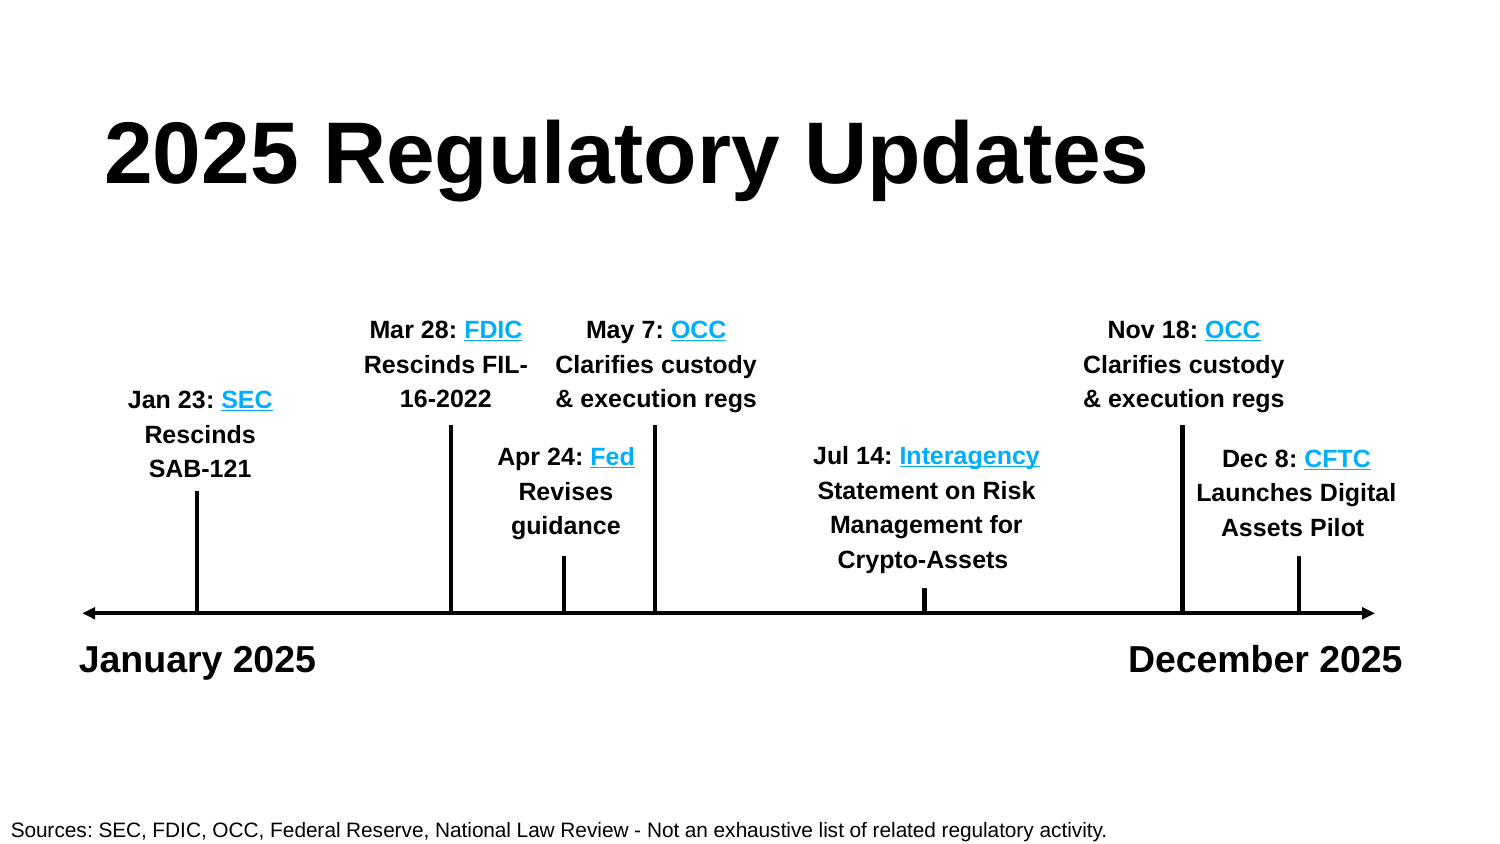

2025 Regulatory Updates
May 7: OCC Clarifies custody & execution regs
Nov 18: OCC Clarifies custody & execution regs
Mar 28: FDIC Rescinds FIL-16-2022
Jan 23: SEC Rescinds SAB-121
Jul 14: Interagency Statement on Risk Management for Crypto-Assets
Apr 24: Fed Revises guidance
Dec 8: CFTC Launches Digital Assets Pilot
January 2025
December 2025
Sources: SEC, FDIC, OCC, Federal Reserve, National Law Review - Not an exhaustive list of related regulatory activity.